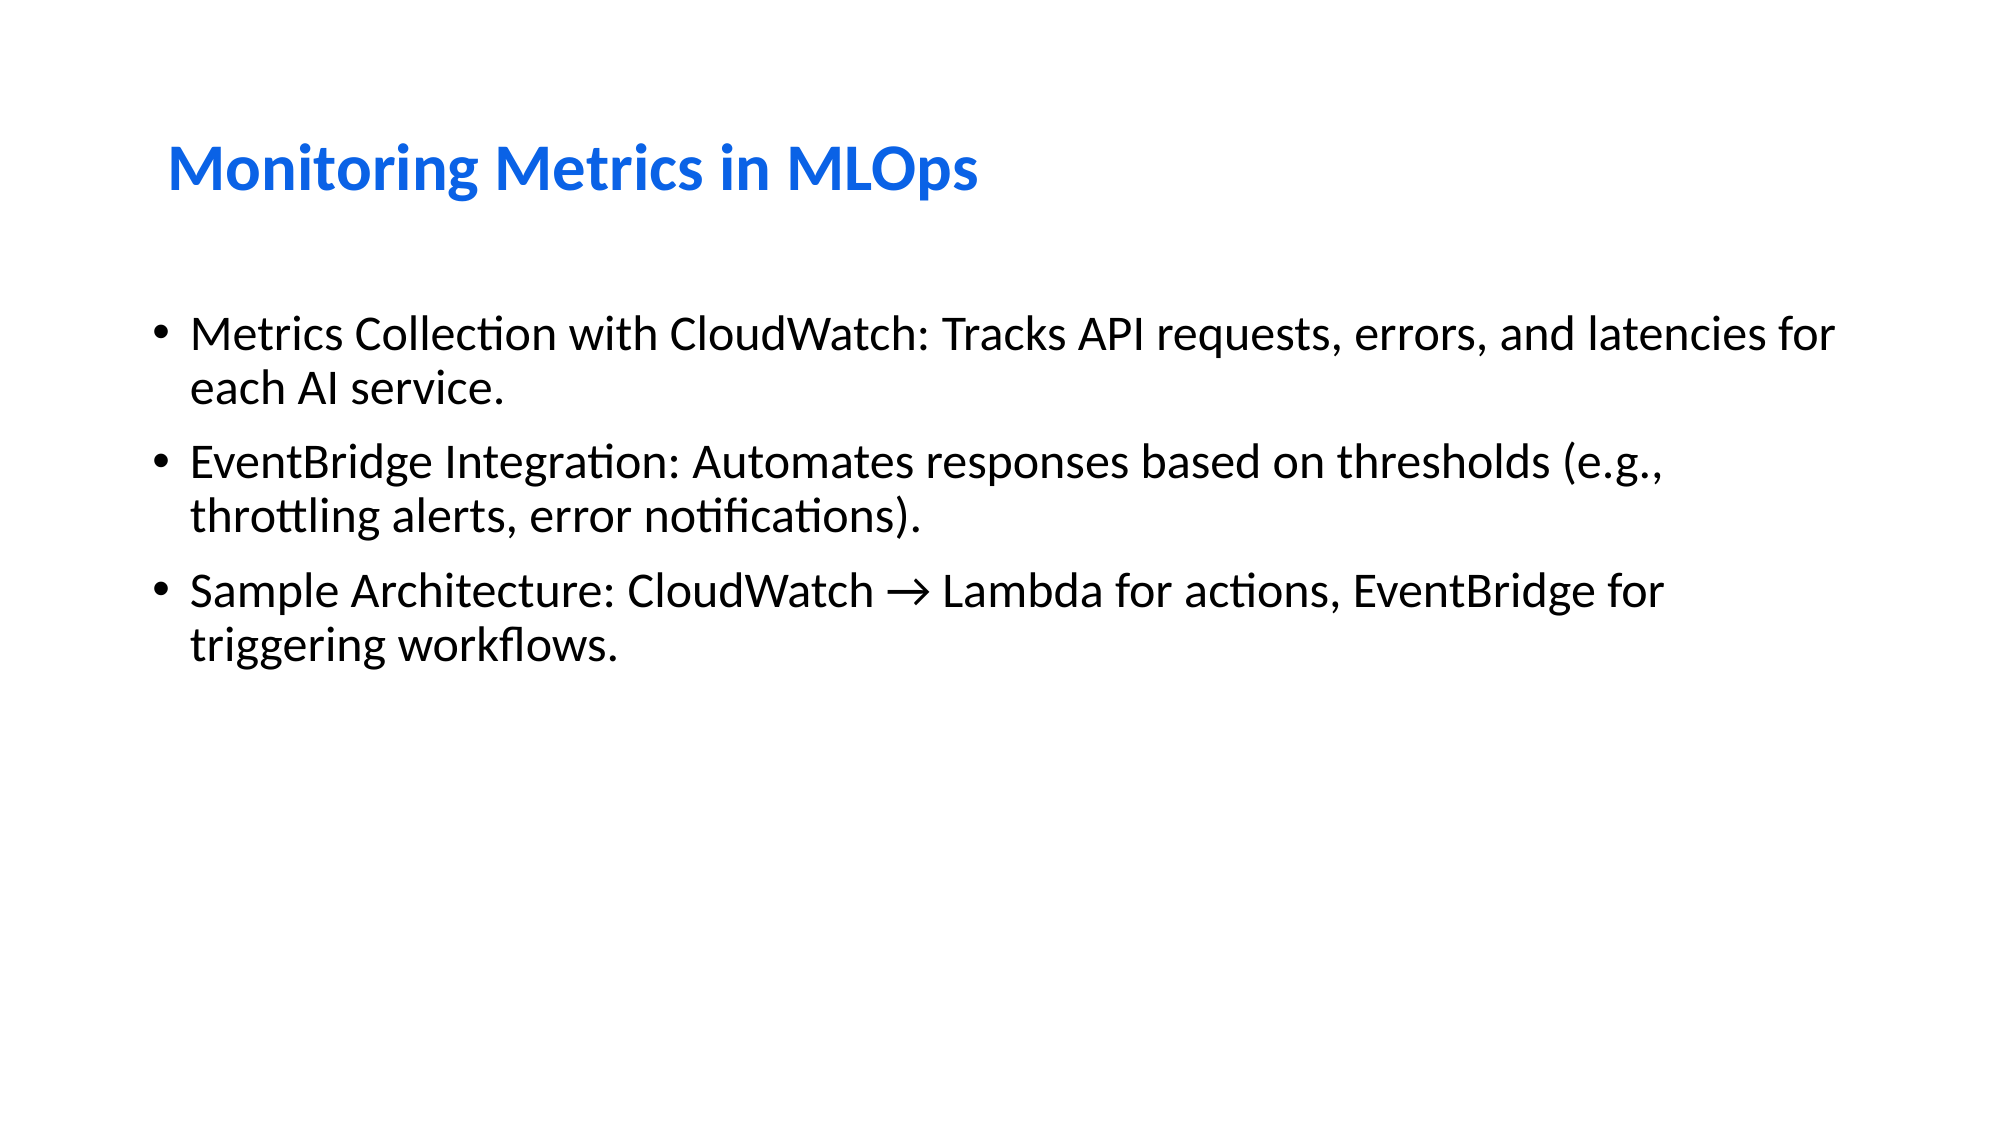

# Monitoring Metrics in MLOps
Metrics Collection with CloudWatch: Tracks API requests, errors, and latencies for each AI service.
EventBridge Integration: Automates responses based on thresholds (e.g., throttling alerts, error notifications).
Sample Architecture: CloudWatch → Lambda for actions, EventBridge for triggering workflows.